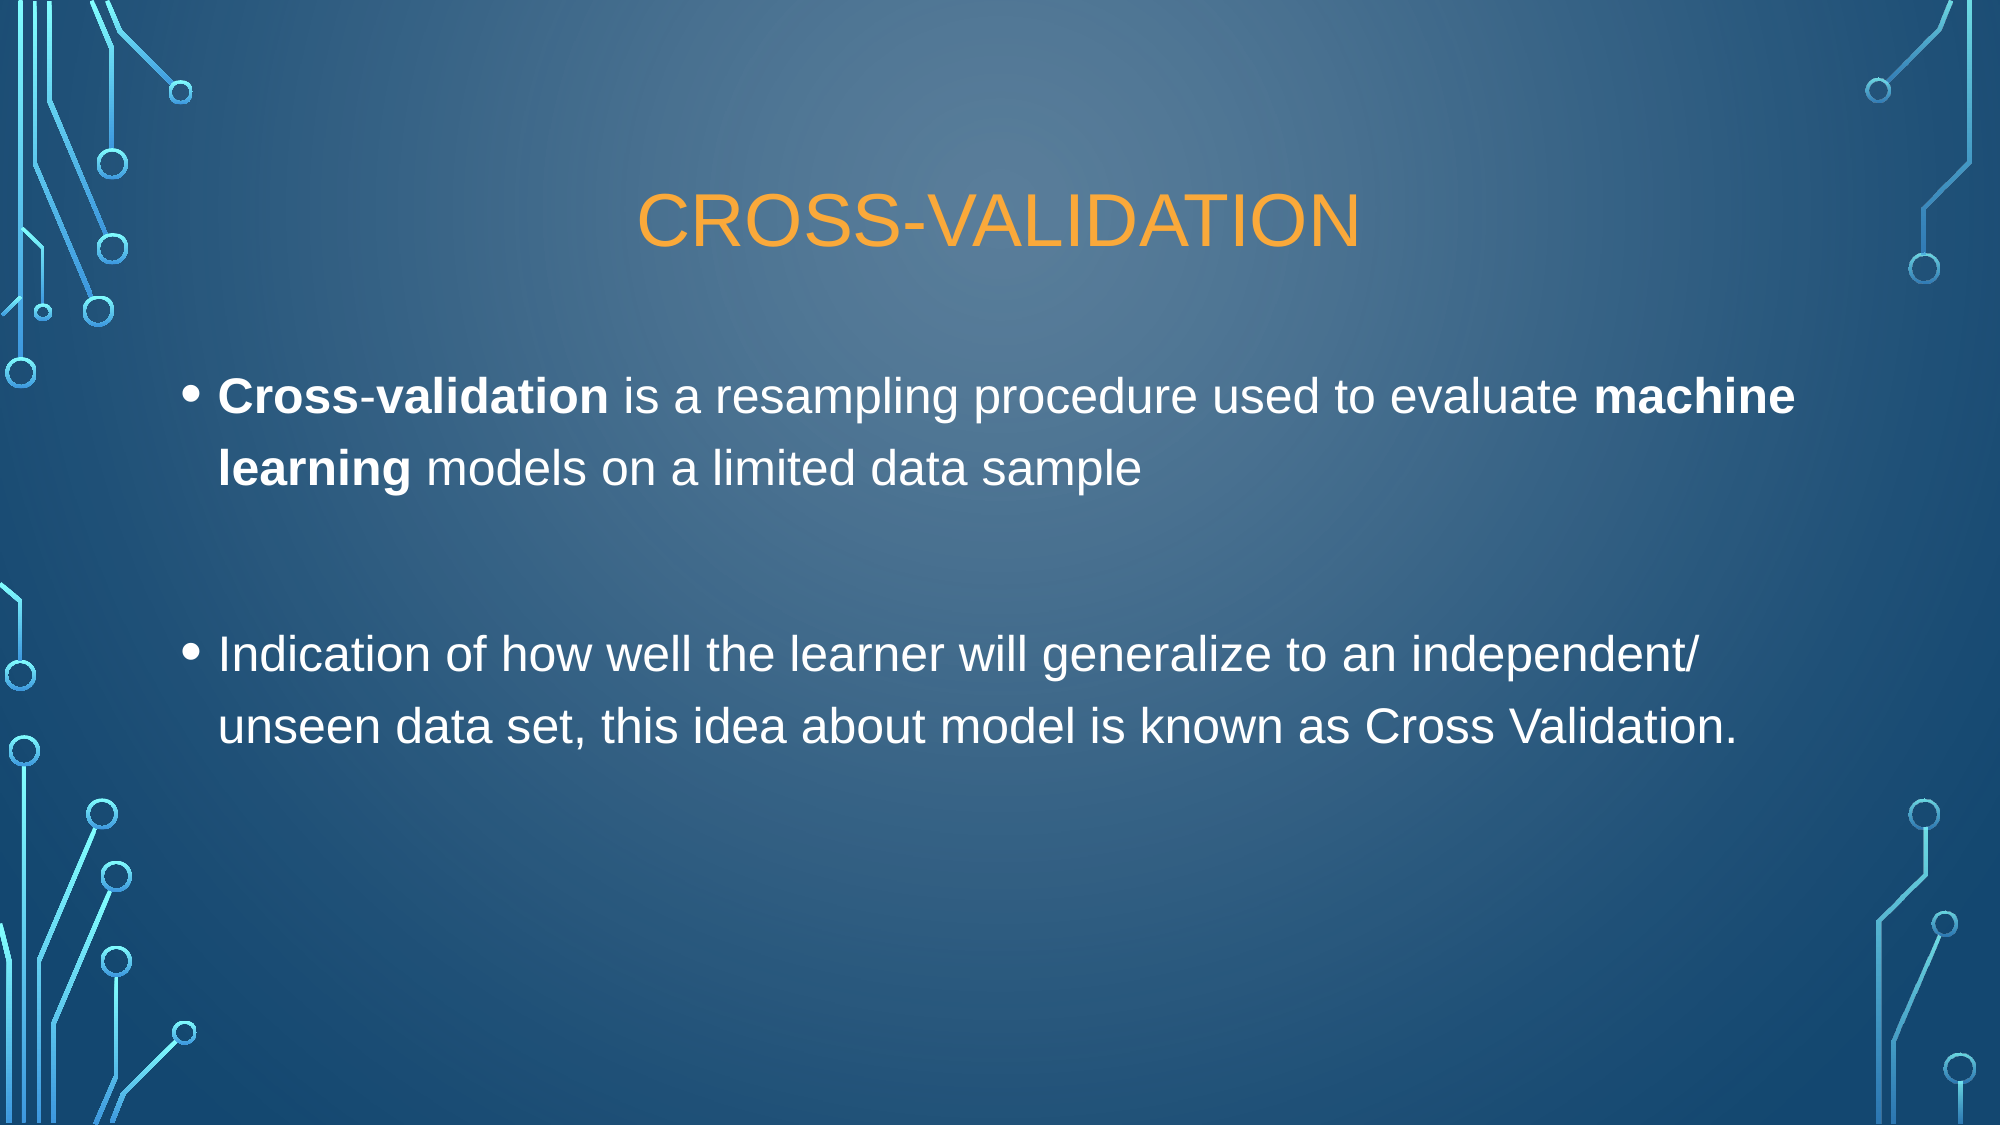

# Cross-Validation
Cross-validation is a resampling procedure used to evaluate machine learning models on a limited data sample

Indication of how well the learner will generalize to an independent/ unseen data set, this idea about model is known as Cross Validation.